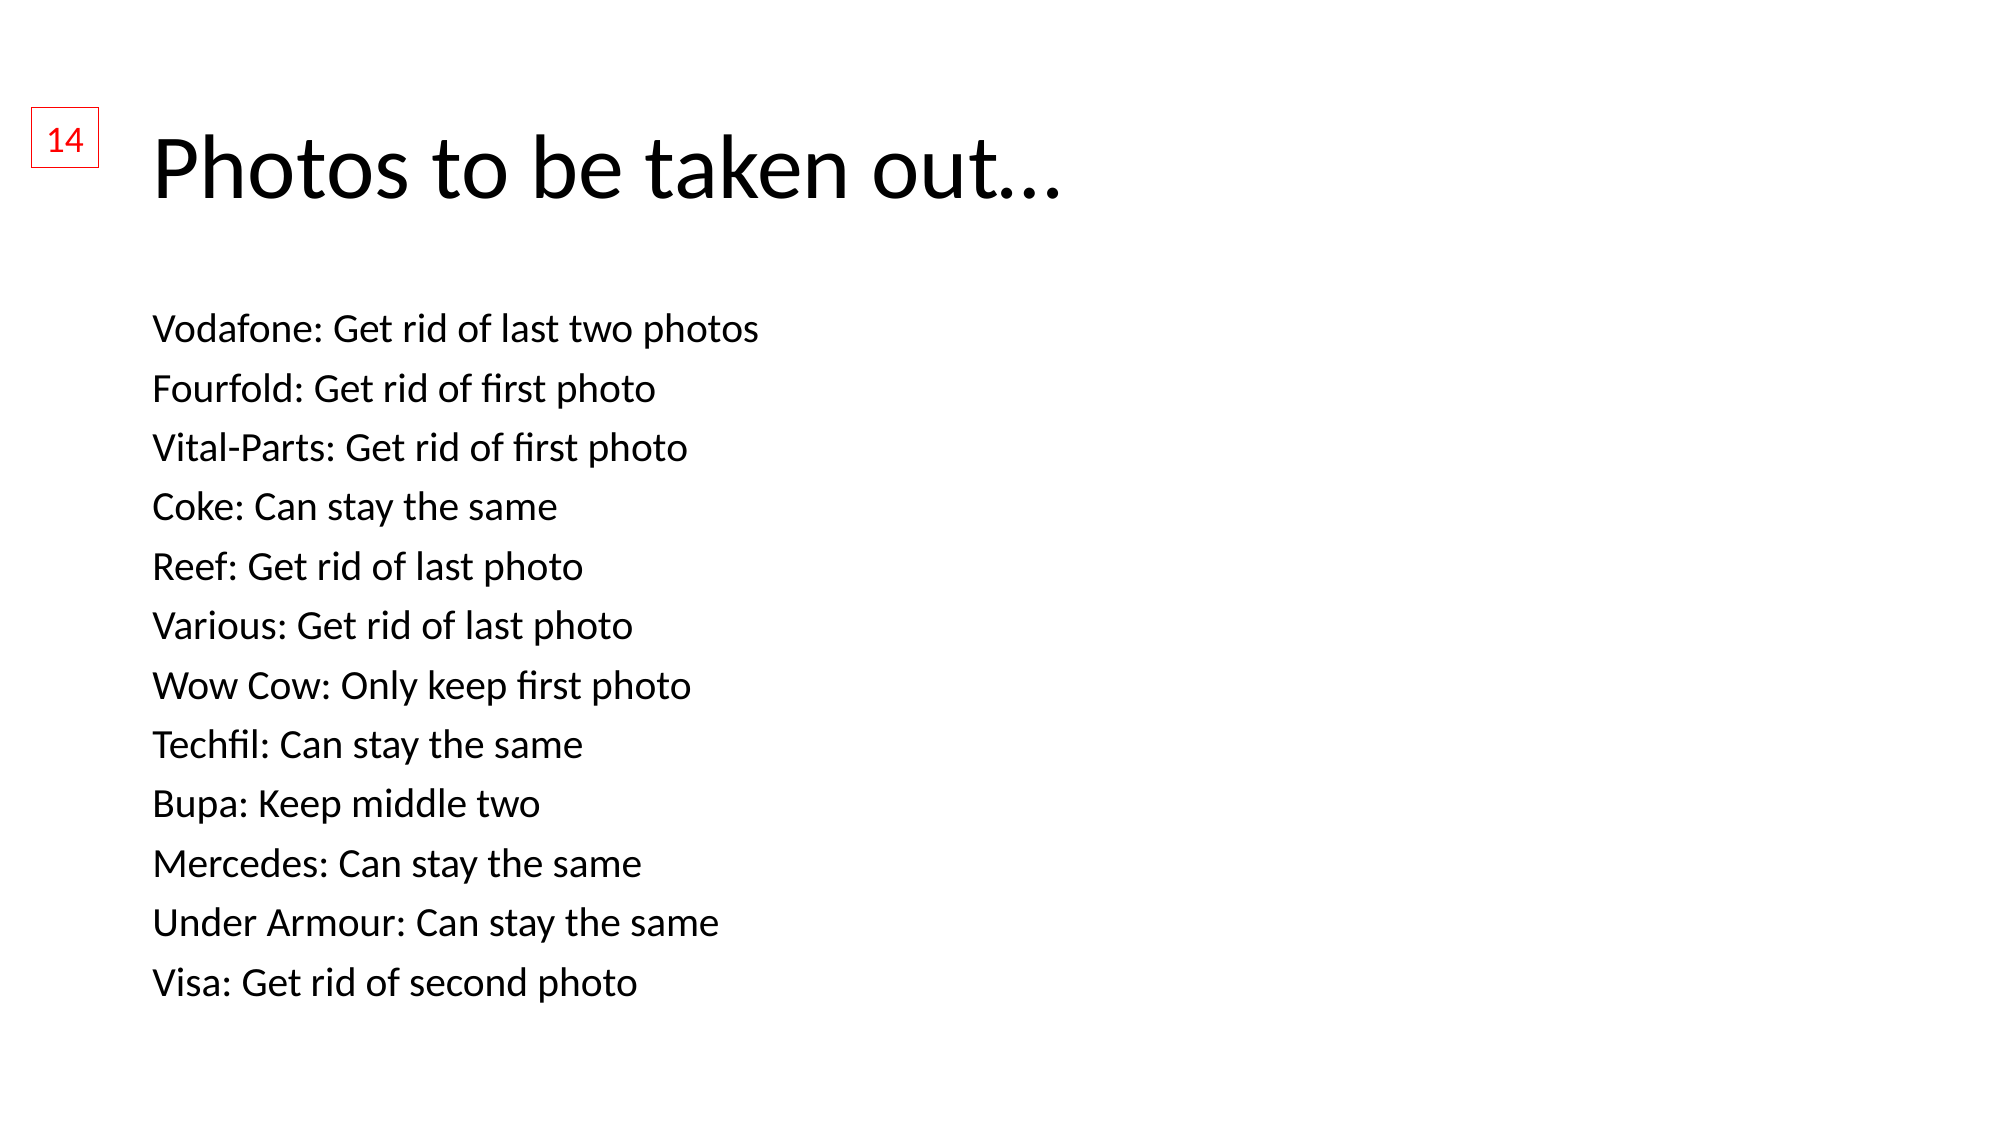

# Photos to be taken out…
14
Vodafone: Get rid of last two photos
Fourfold: Get rid of first photo
Vital-Parts: Get rid of first photo
Coke: Can stay the same
Reef: Get rid of last photo
Various: Get rid of last photo
Wow Cow: Only keep first photo
Techfil: Can stay the same
Bupa: Keep middle two
Mercedes: Can stay the same
Under Armour: Can stay the same
Visa: Get rid of second photo